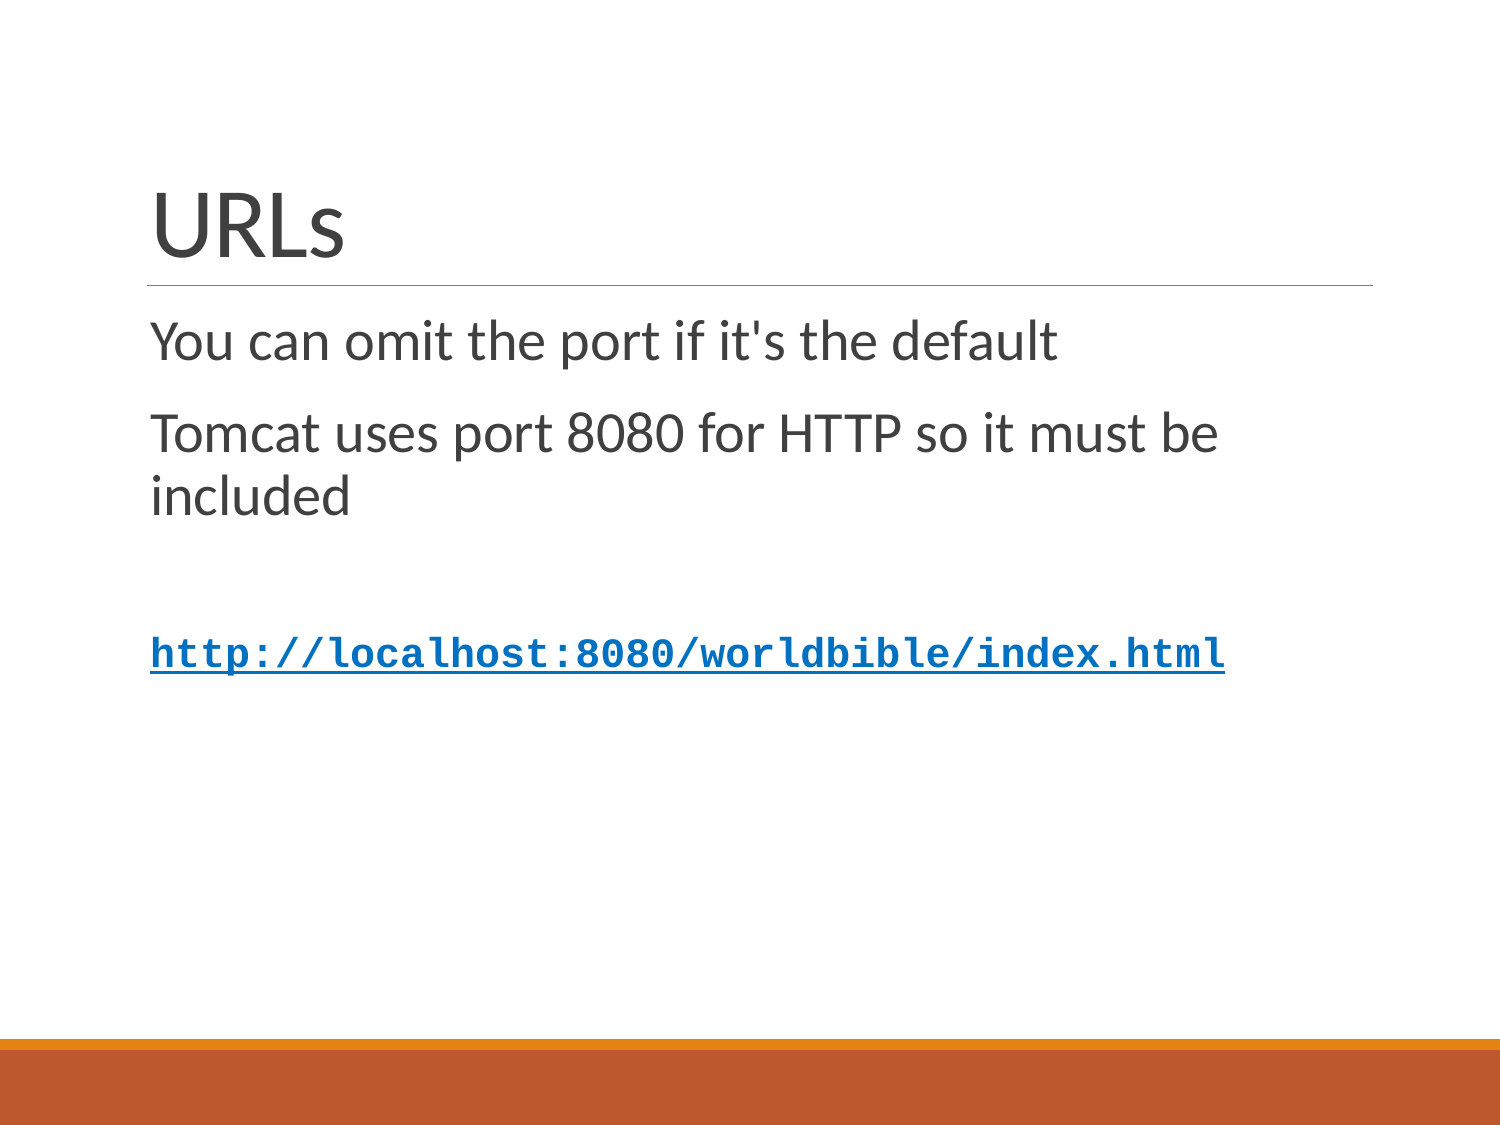

# URLs
You can omit the port if it's the default
Tomcat uses port 8080 for HTTP so it must be included

http://localhost:8080/worldbible/index.html